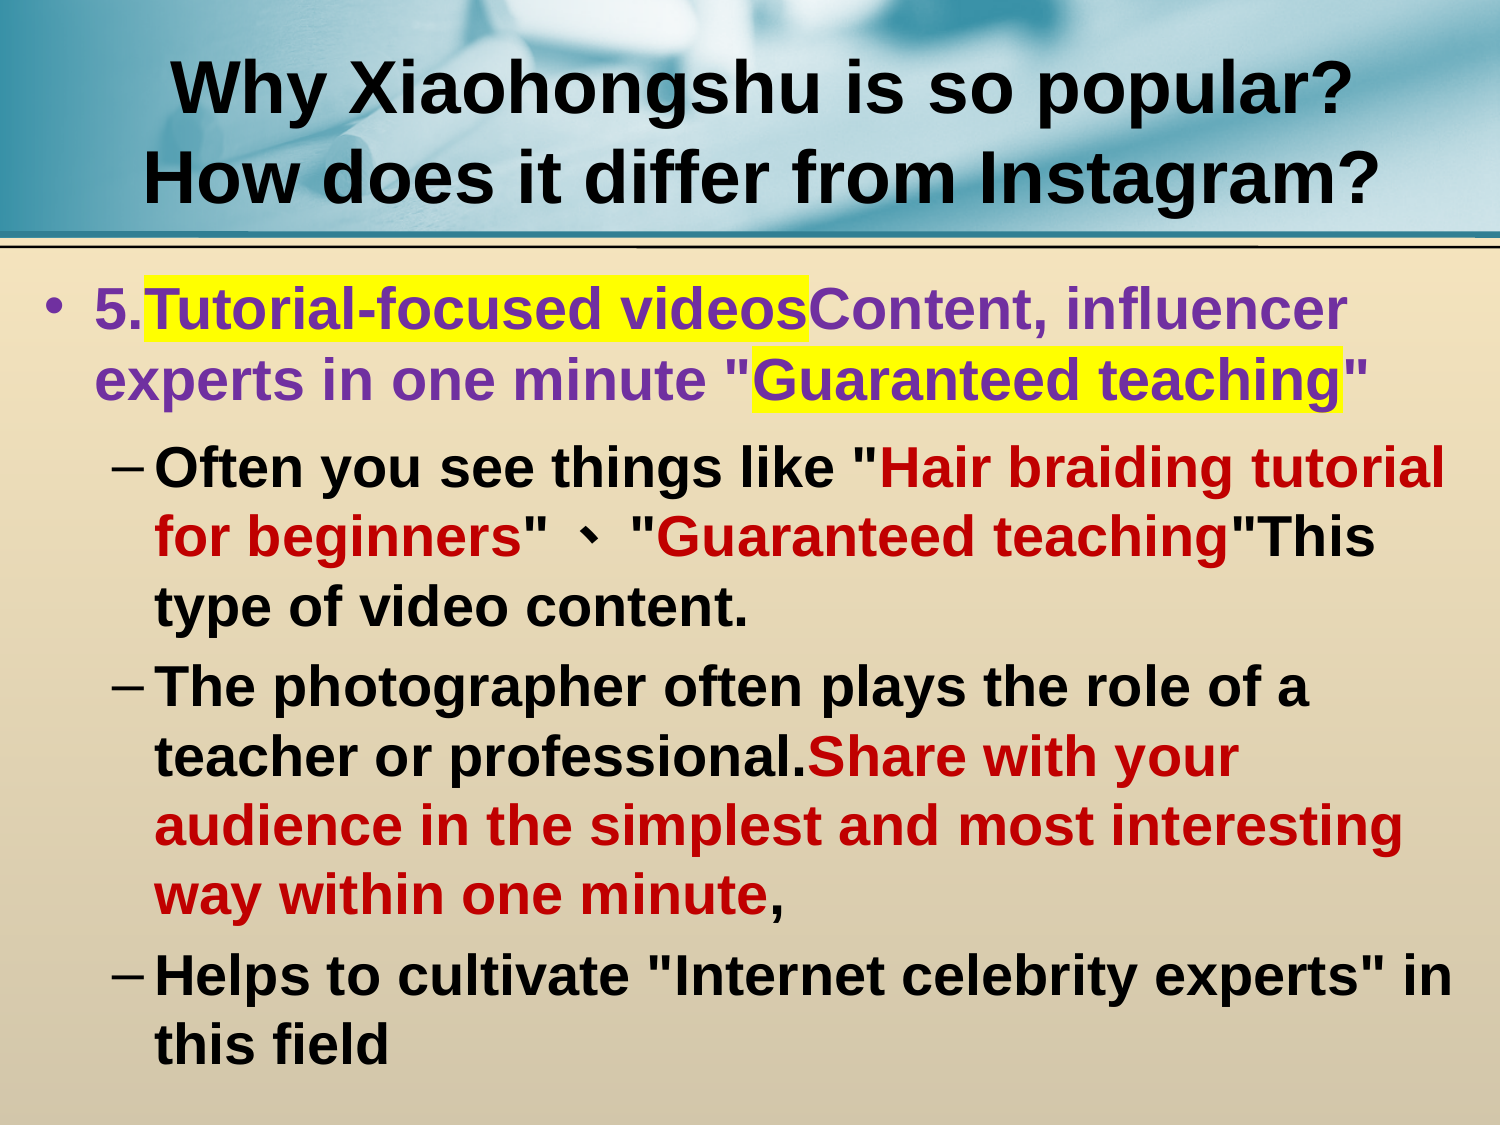

# Why Xiaohongshu is so popular? How does it differ from Instagram?
5.Tutorial-focused videosContent, influencer experts in one minute "Guaranteed teaching"
Often you see things like "Hair braiding tutorial for beginners"、"Guaranteed teaching"This type of video content.
The photographer often plays the role of a teacher or professional.Share with your audience in the simplest and most interesting way within one minute,
Helps to cultivate "Internet celebrity experts" in this field